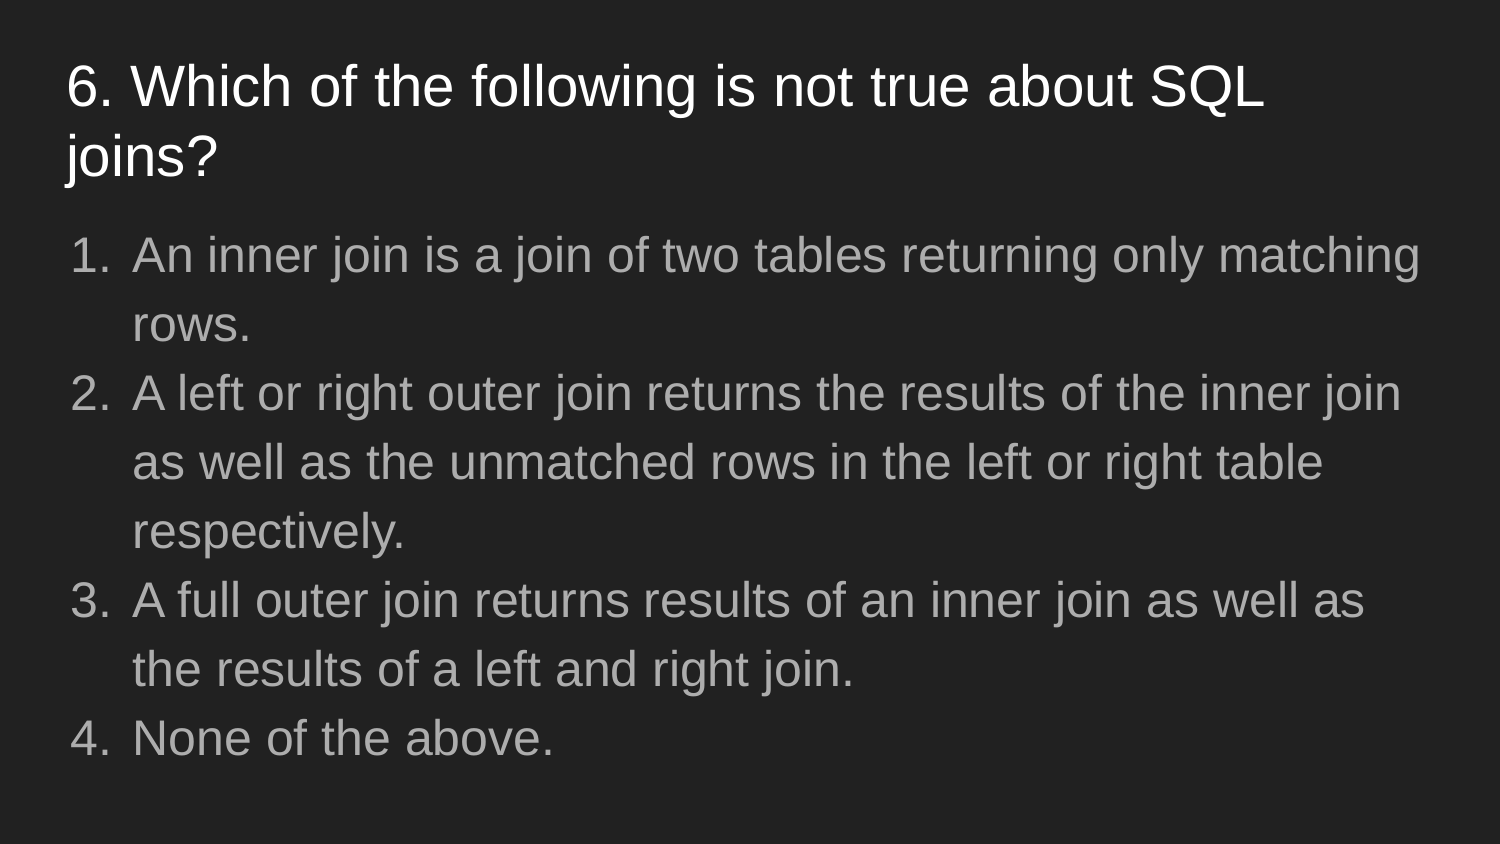

# 6. Which of the following is not true about SQL joins?

An inner join is a join of two tables returning only matching rows.
A left or right outer join returns the results of the inner join as well as the unmatched rows in the left or right table respectively.
A full outer join returns results of an inner join as well as the results of a left and right join.
None of the above.